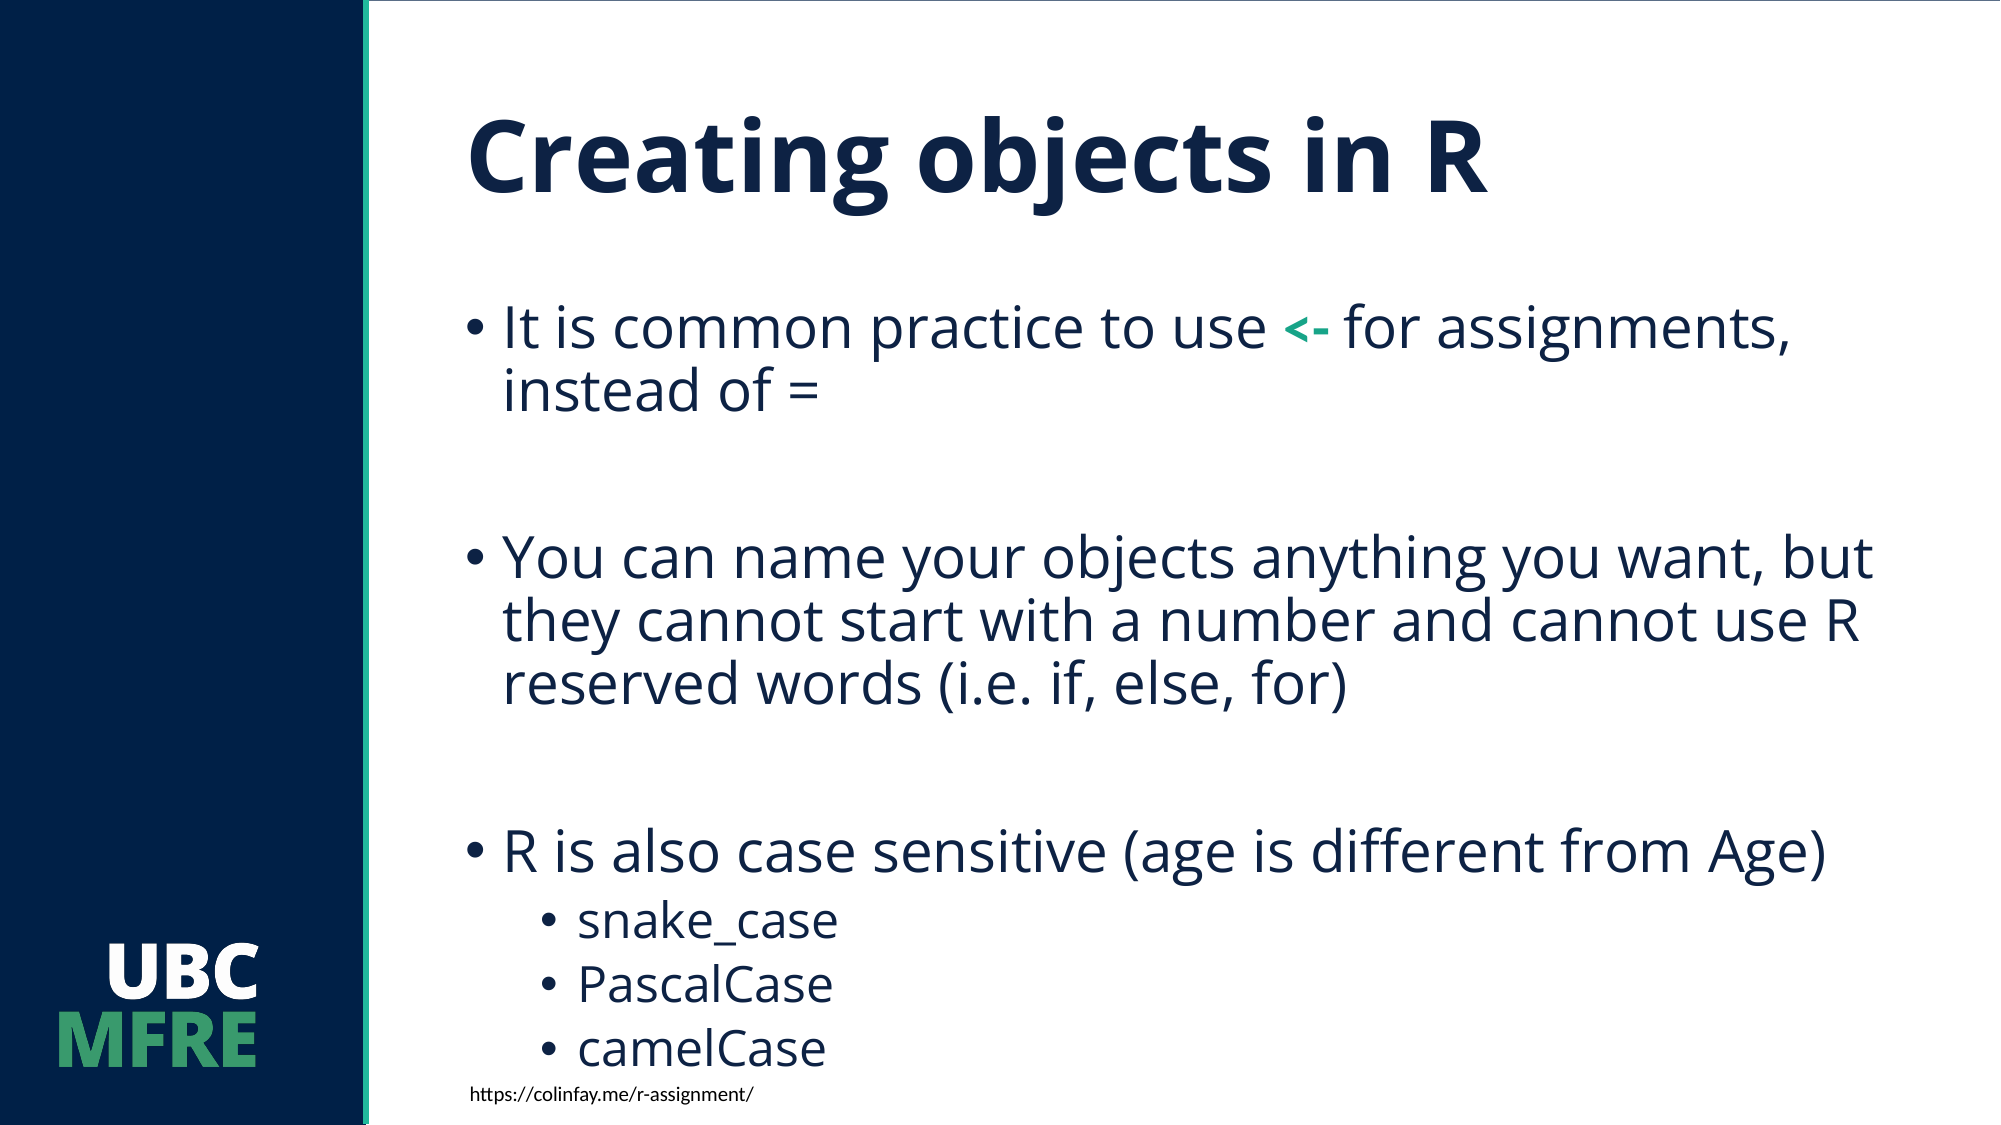

# Creating objects in R
It is common practice to use <- for assignments, instead of =

You can name your objects anything you want, but they cannot start with a number and cannot use R reserved words (i.e. if, else, for)

R is also case sensitive (age is different from Age)
snake_case
PascalCase
camelCase

https://colinfay.me/r-assignment/